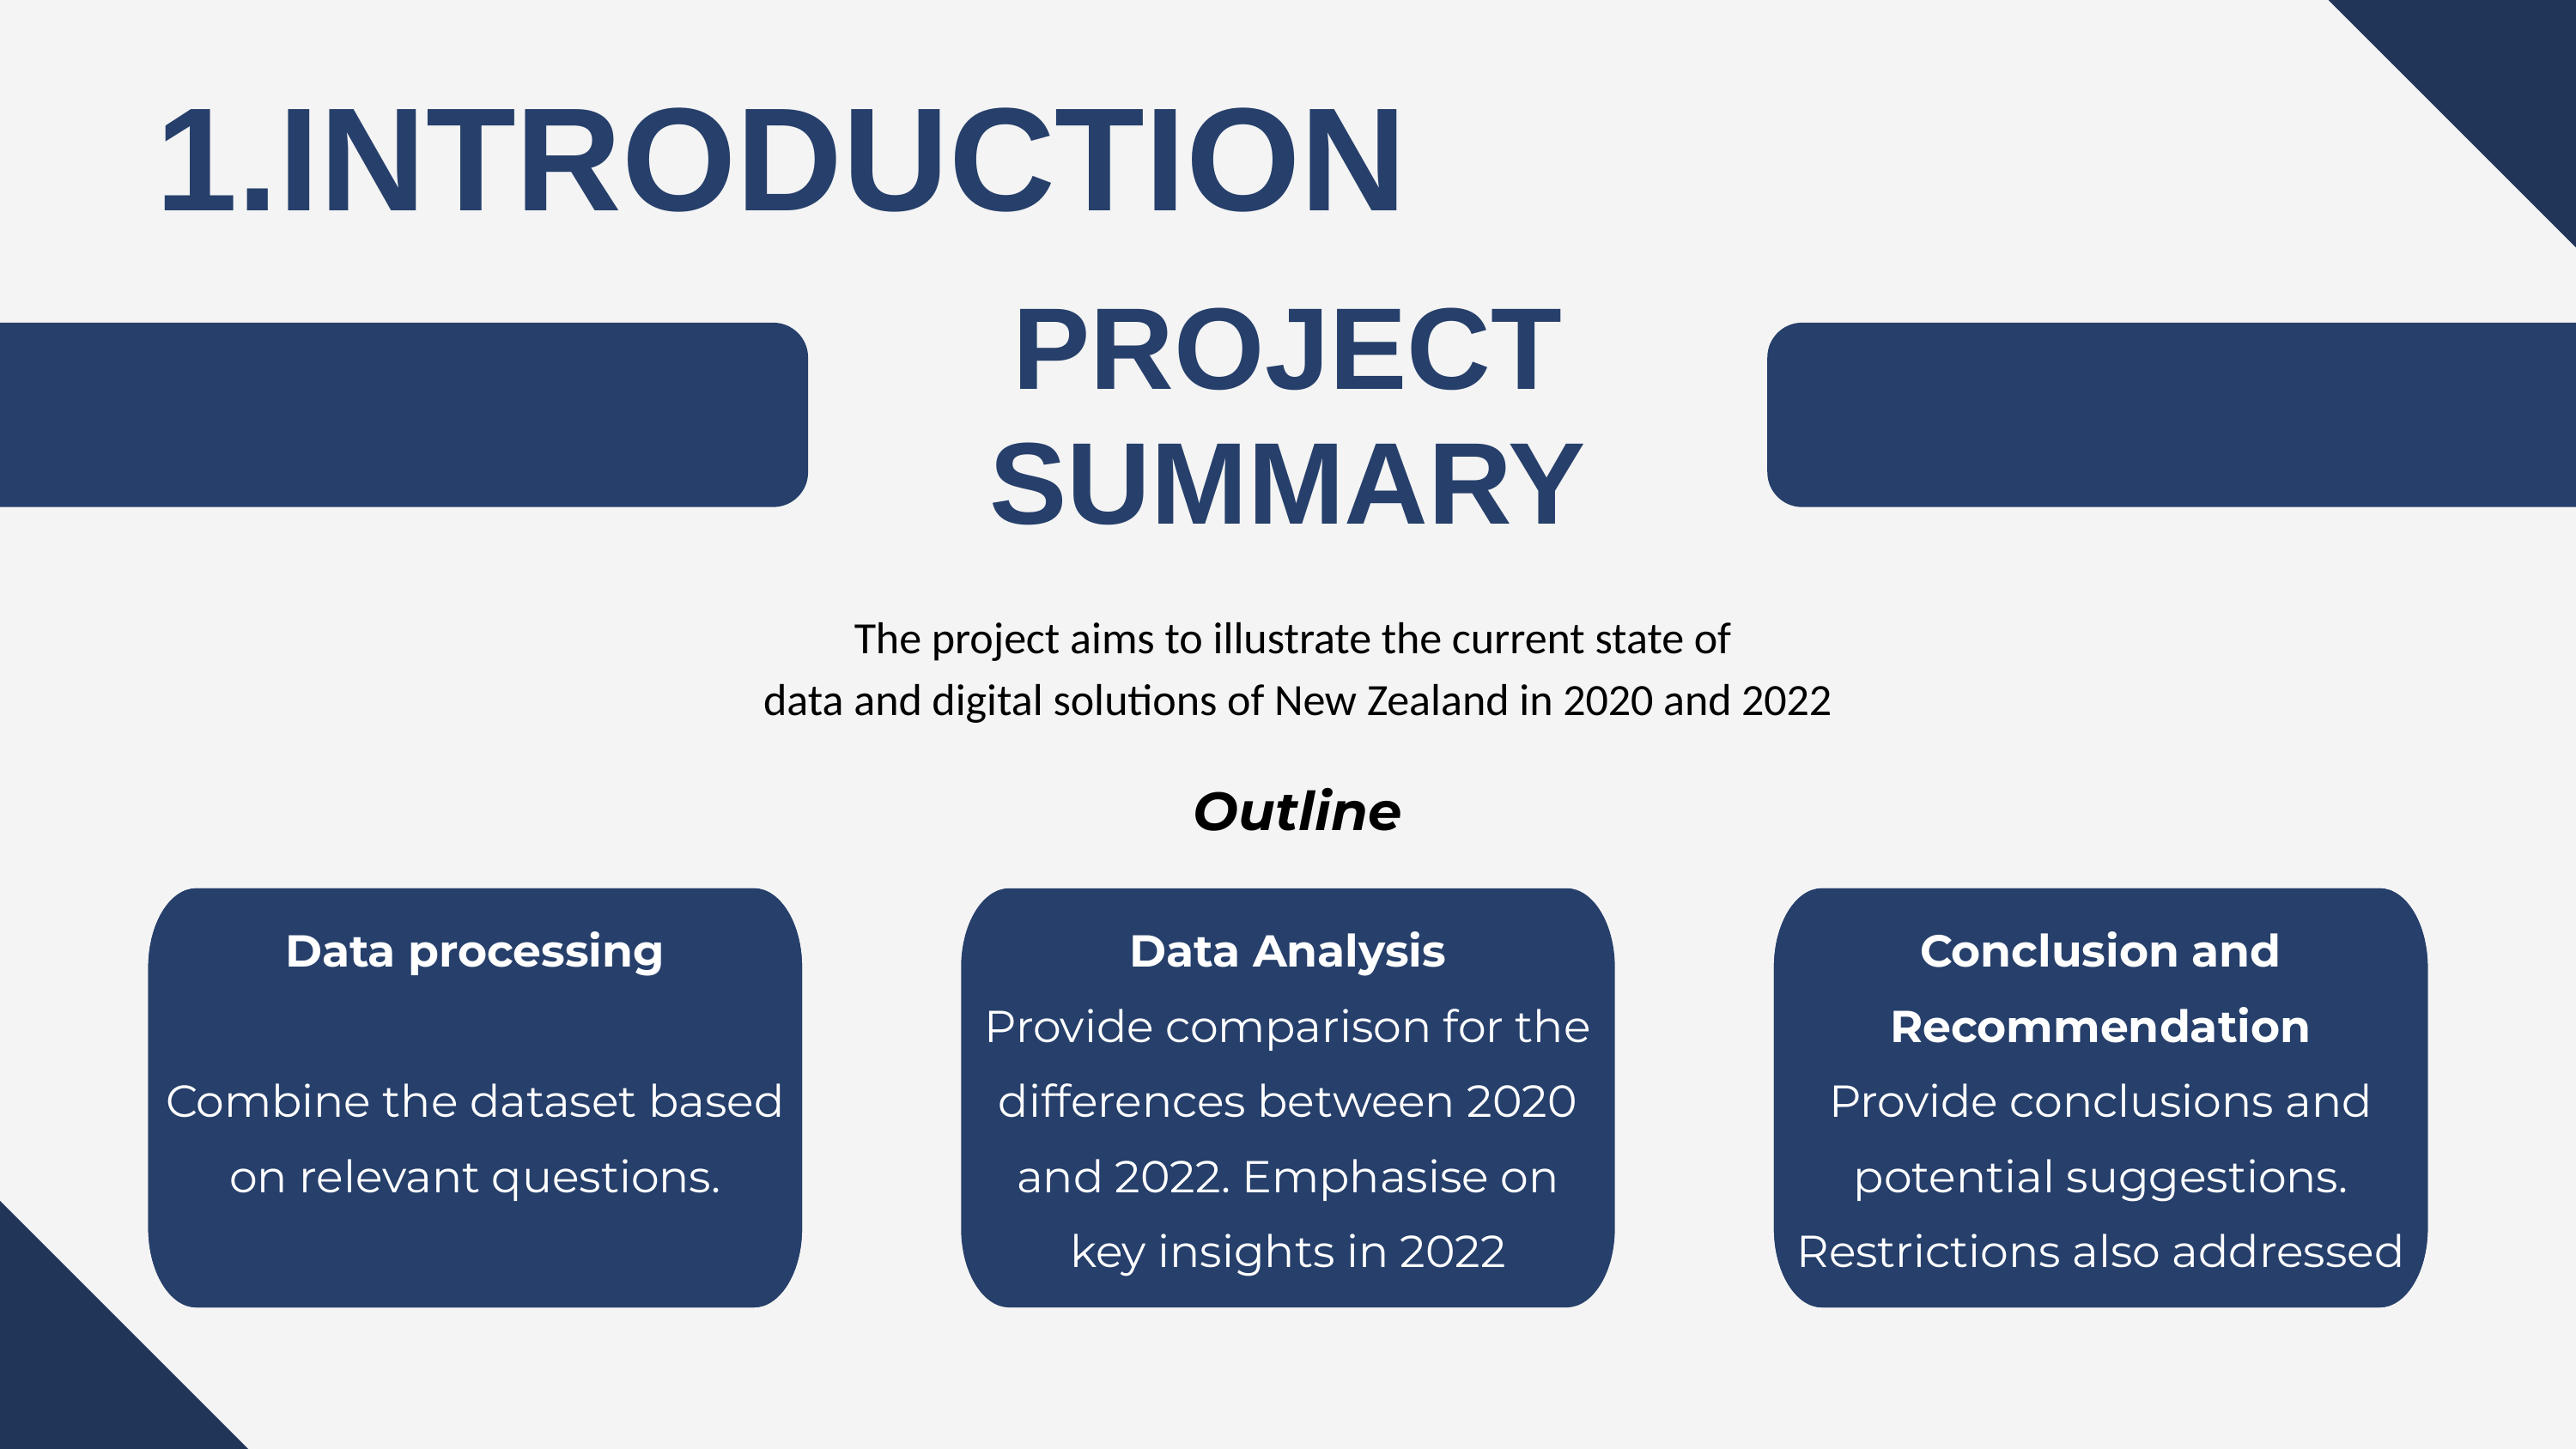

INTRODUCTION
PROJECT SUMMARY

The project aims to illustrate the current state of
data and digital solutions of New Zealand in 2020 and 2022

Outline
Data processing

Combine the dataset based on relevant questions.

Data Analysis
Provide comparison for the differences between 2020 and 2022. Emphasise on key insights in 2022
Conclusion and Recommendation
Provide conclusions and potential suggestions. Restrictions also addressed